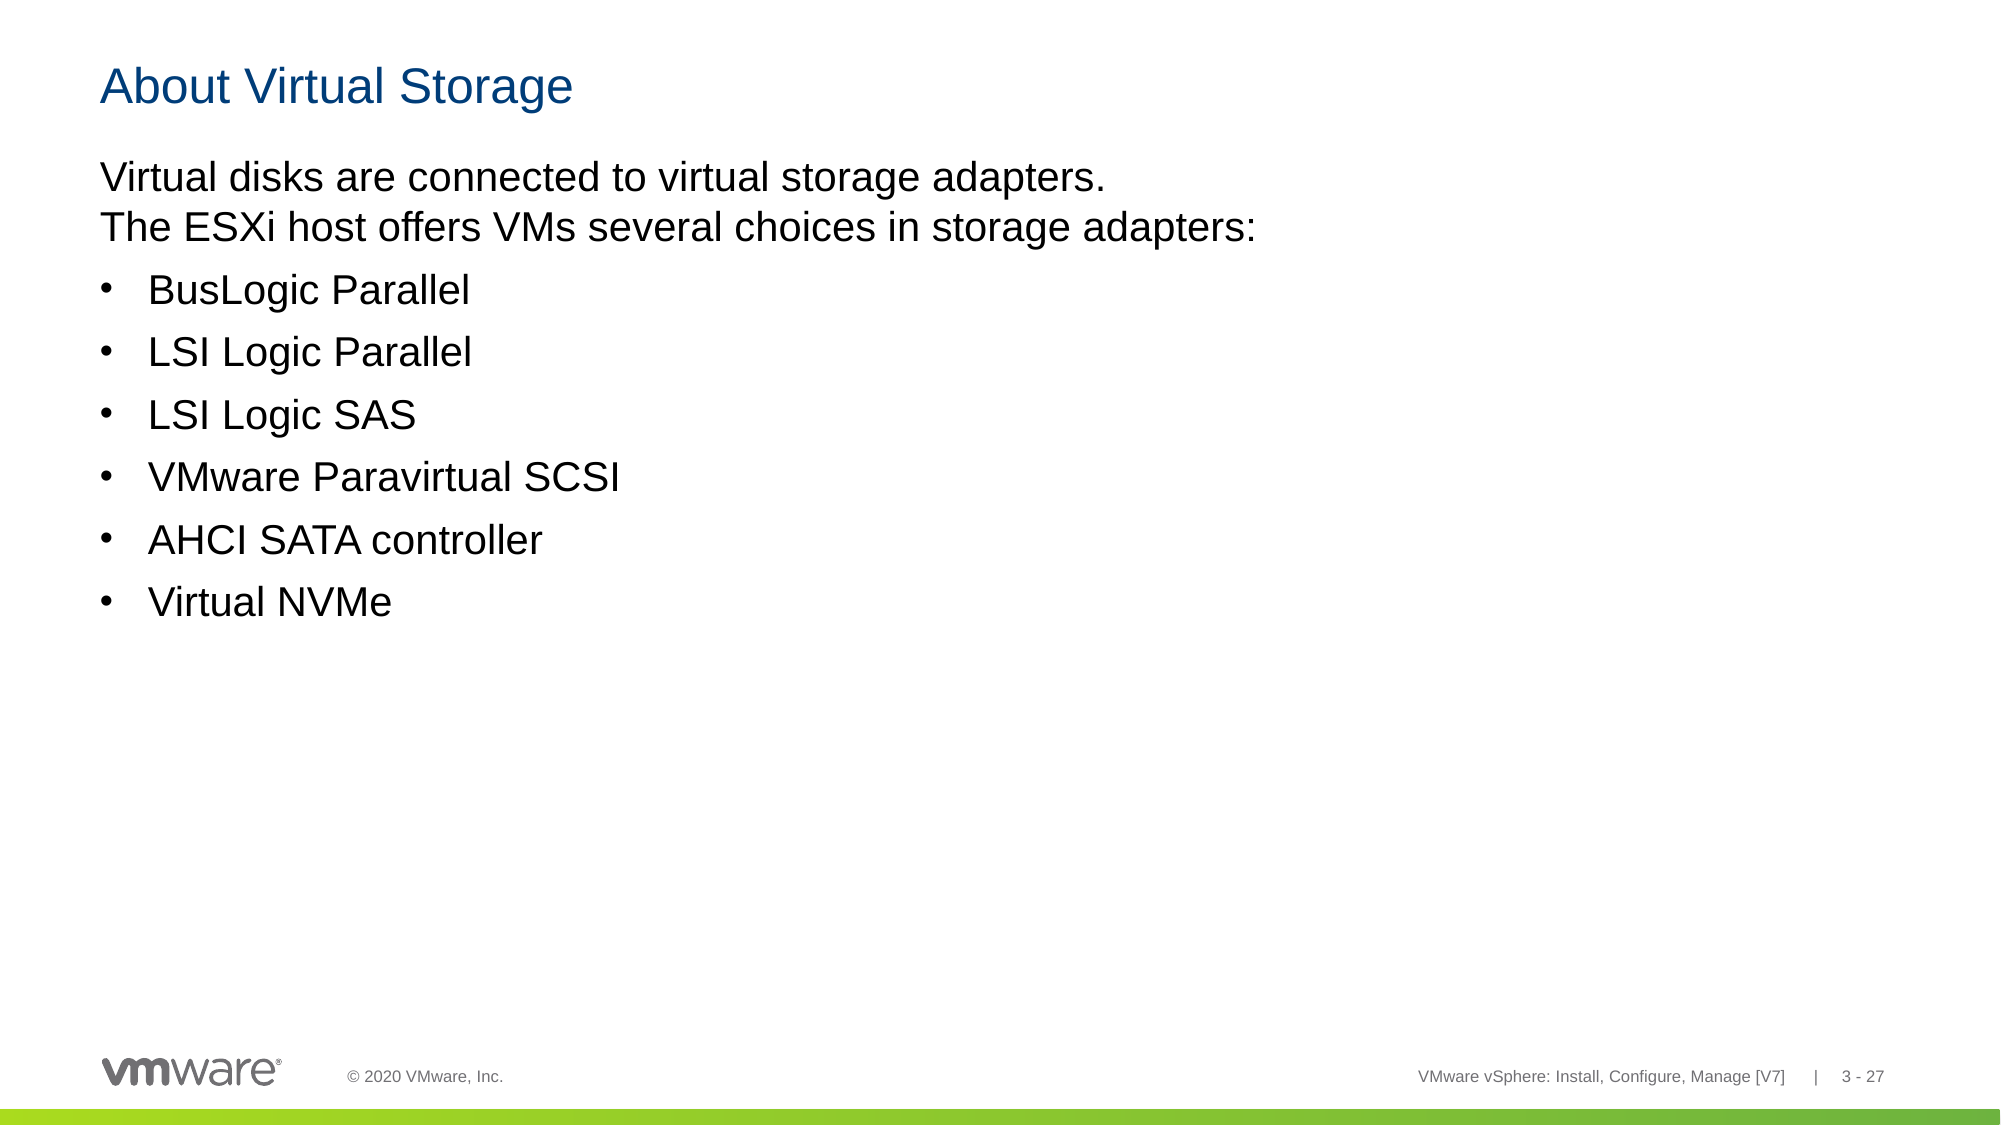

# About Virtual Storage
Virtual disks are connected to virtual storage adapters.
The ESXi host offers VMs several choices in storage adapters:
BusLogic Parallel
LSI Logic Parallel
LSI Logic SAS
VMware Paravirtual SCSI
AHCI SATA controller
Virtual NVMe
VMware vSphere: Install, Configure, Manage [V7]      |     3 - 27